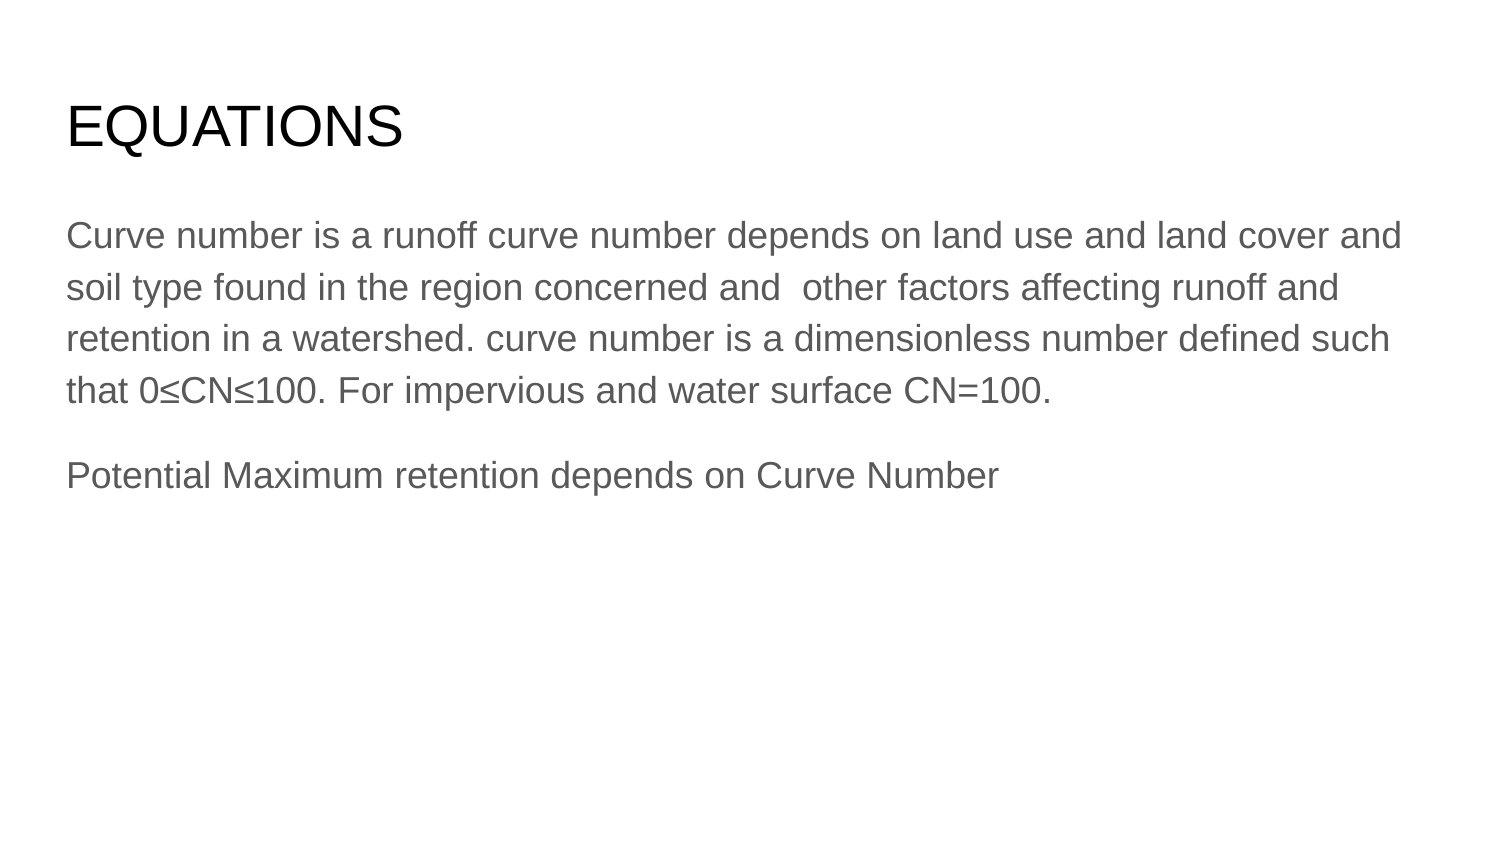

# EQUATIONS
Curve number is a runoff curve number depends on land use and land cover and soil type found in the region concerned and  other factors affecting runoff and retention in a watershed. curve number is a dimensionless number defined such that 0≤CN≤100. For impervious and water surface CN=100.
Potential Maximum retention depends on Curve Number